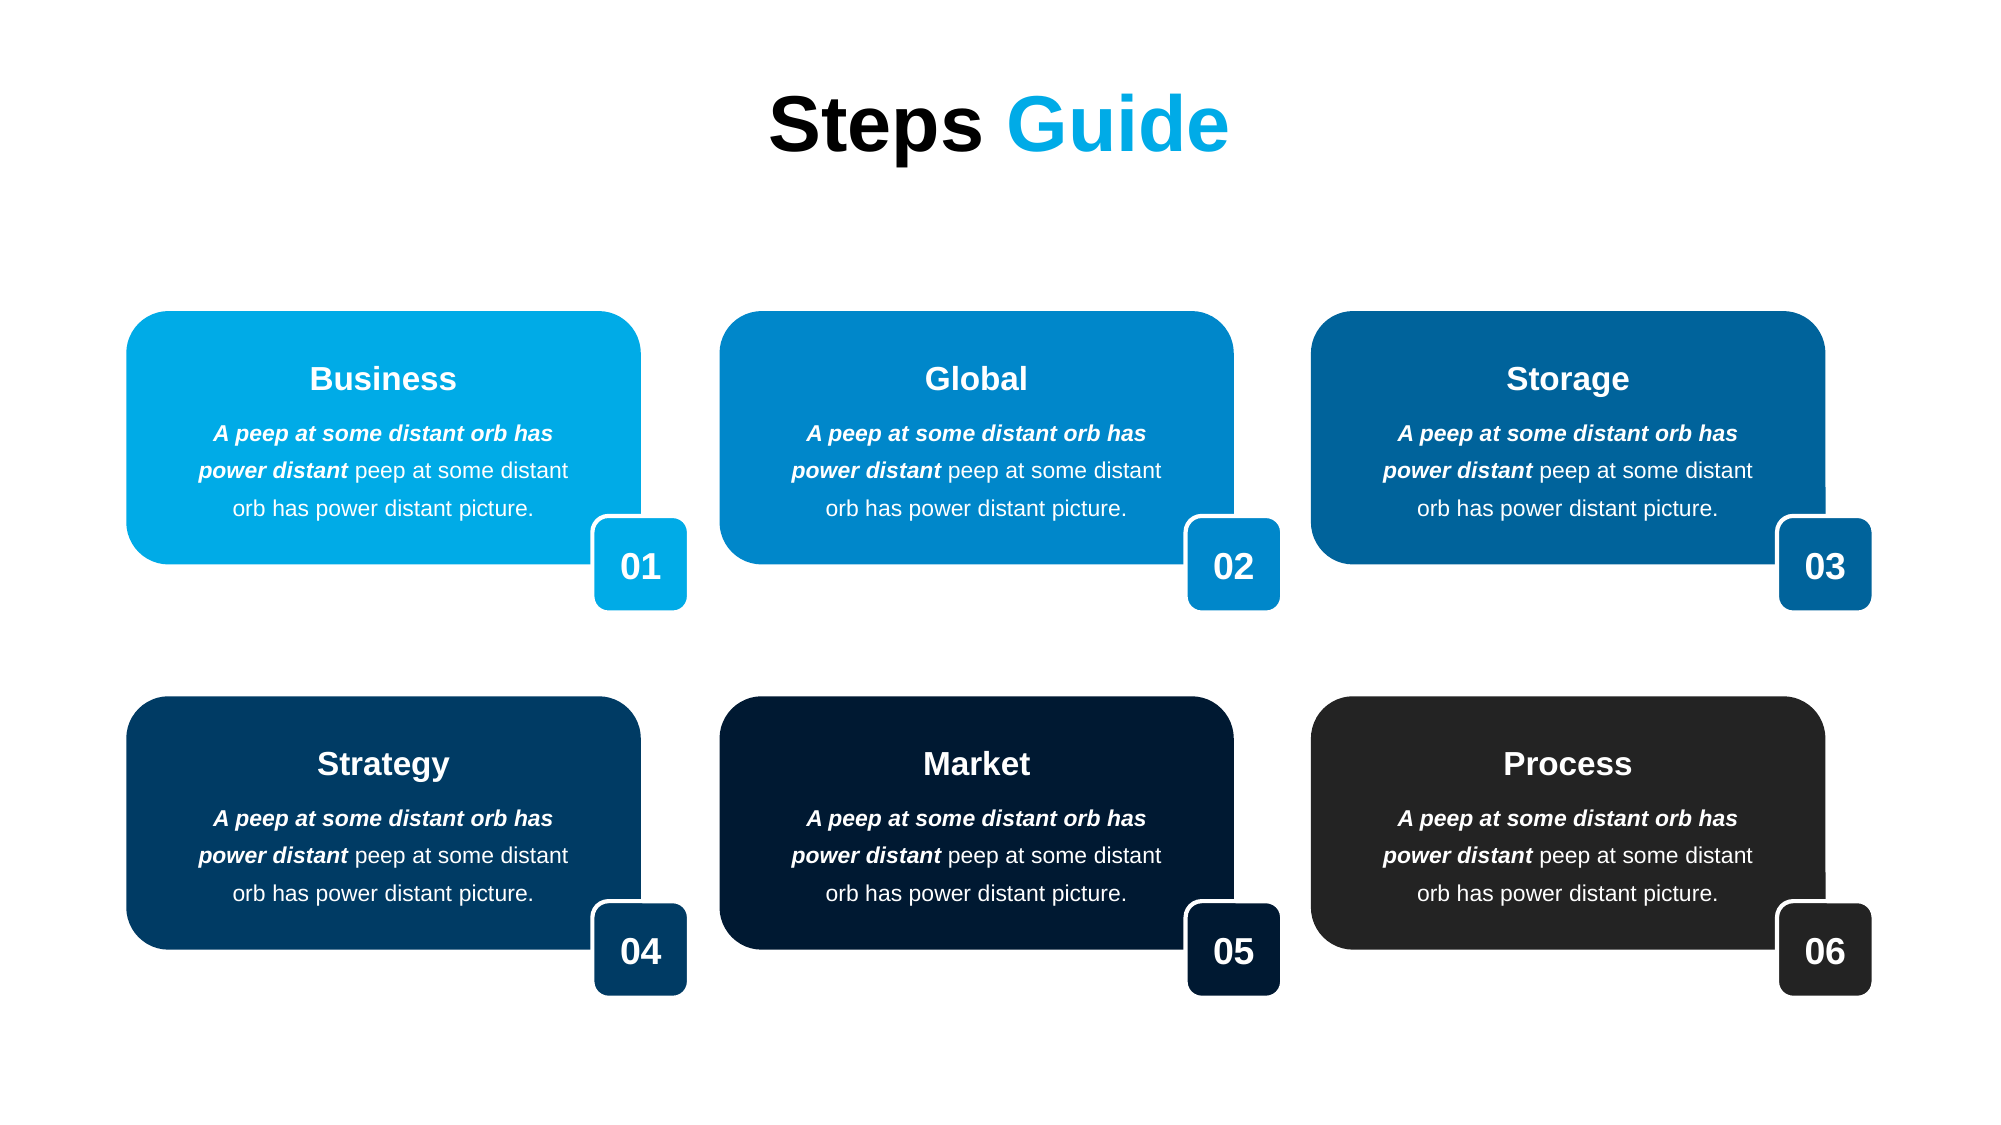

Steps Guide

Business
Global
Storage
A peep at some distant orb has
power distant peep at some distant orb has power distant picture.
A peep at some distant orb has
power distant peep at some distant orb has power distant picture.
A peep at some distant orb has
power distant peep at some distant orb has power distant picture.
01
02
03

Strategy
Market
Process
A peep at some distant orb has
power distant peep at some distant orb has power distant picture.
A peep at some distant orb has
power distant peep at some distant orb has power distant picture.
A peep at some distant orb has
power distant peep at some distant orb has power distant picture.
04
05
06